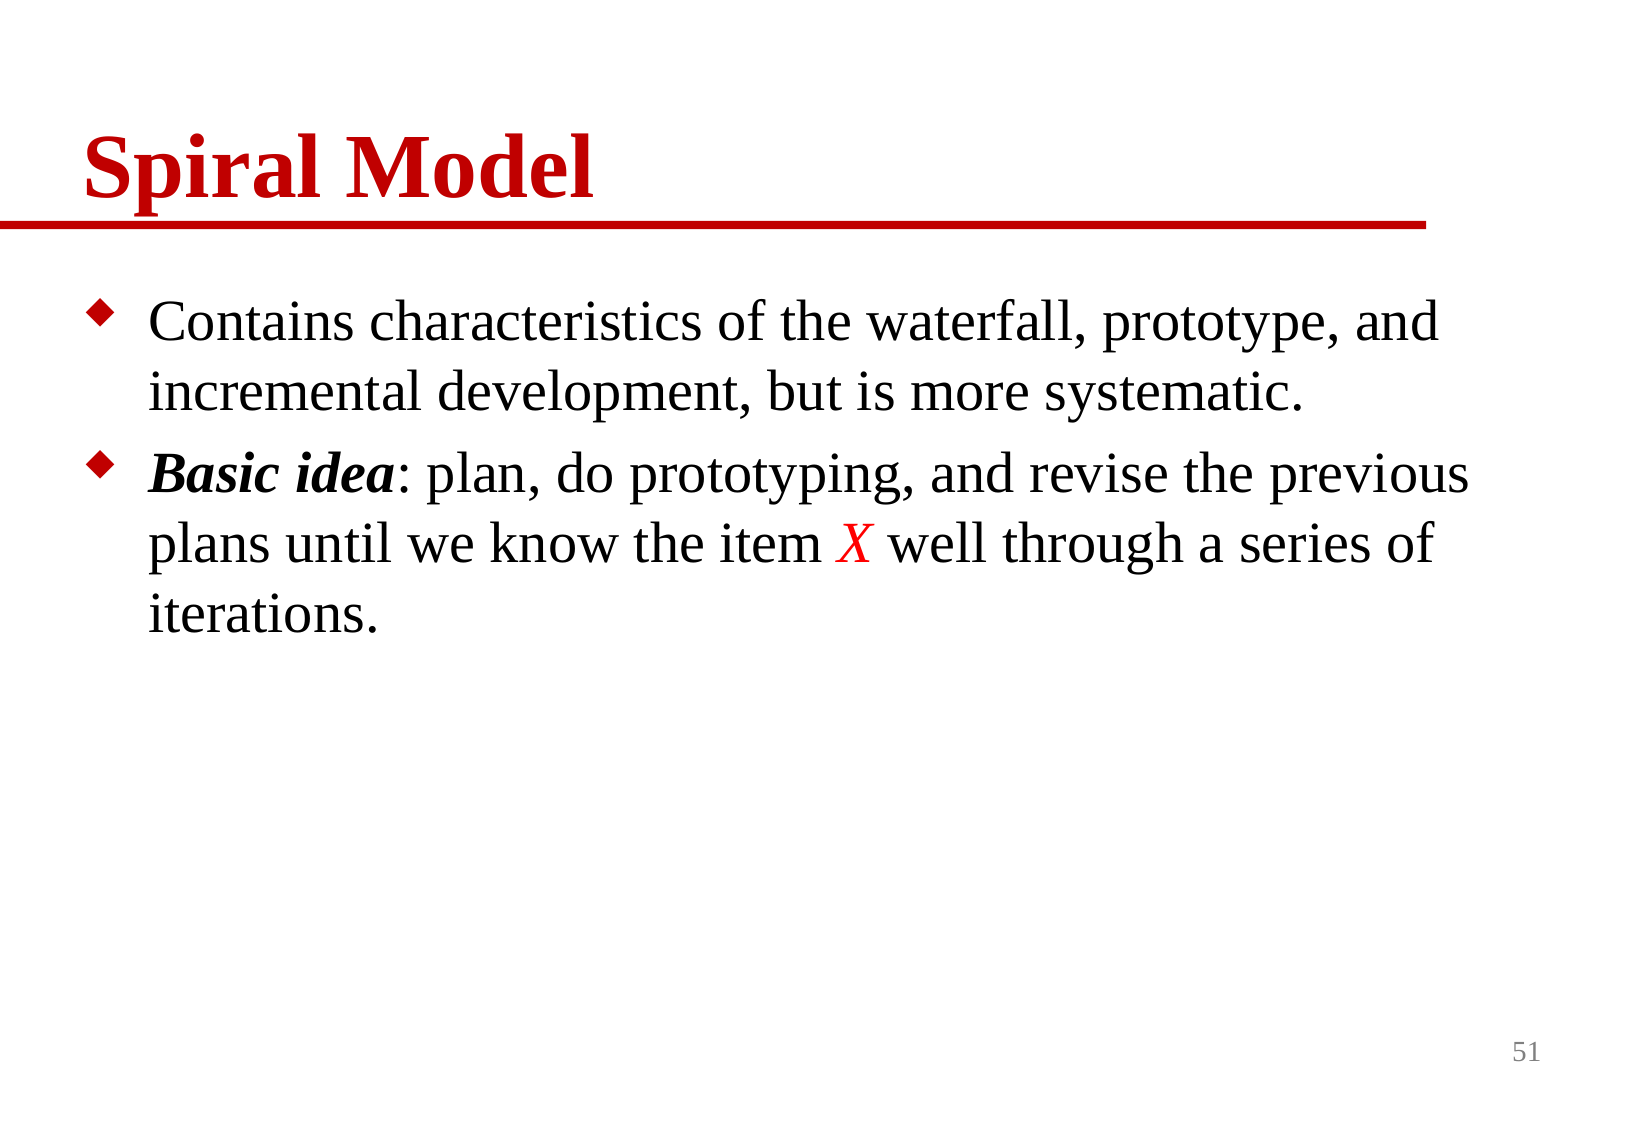

# Spiral Model
Contains characteristics of the waterfall, prototype, and incremental development, but is more systematic.
Basic idea: plan, do prototyping, and revise the previous plans until we know the item X well through a series of iterations.

51